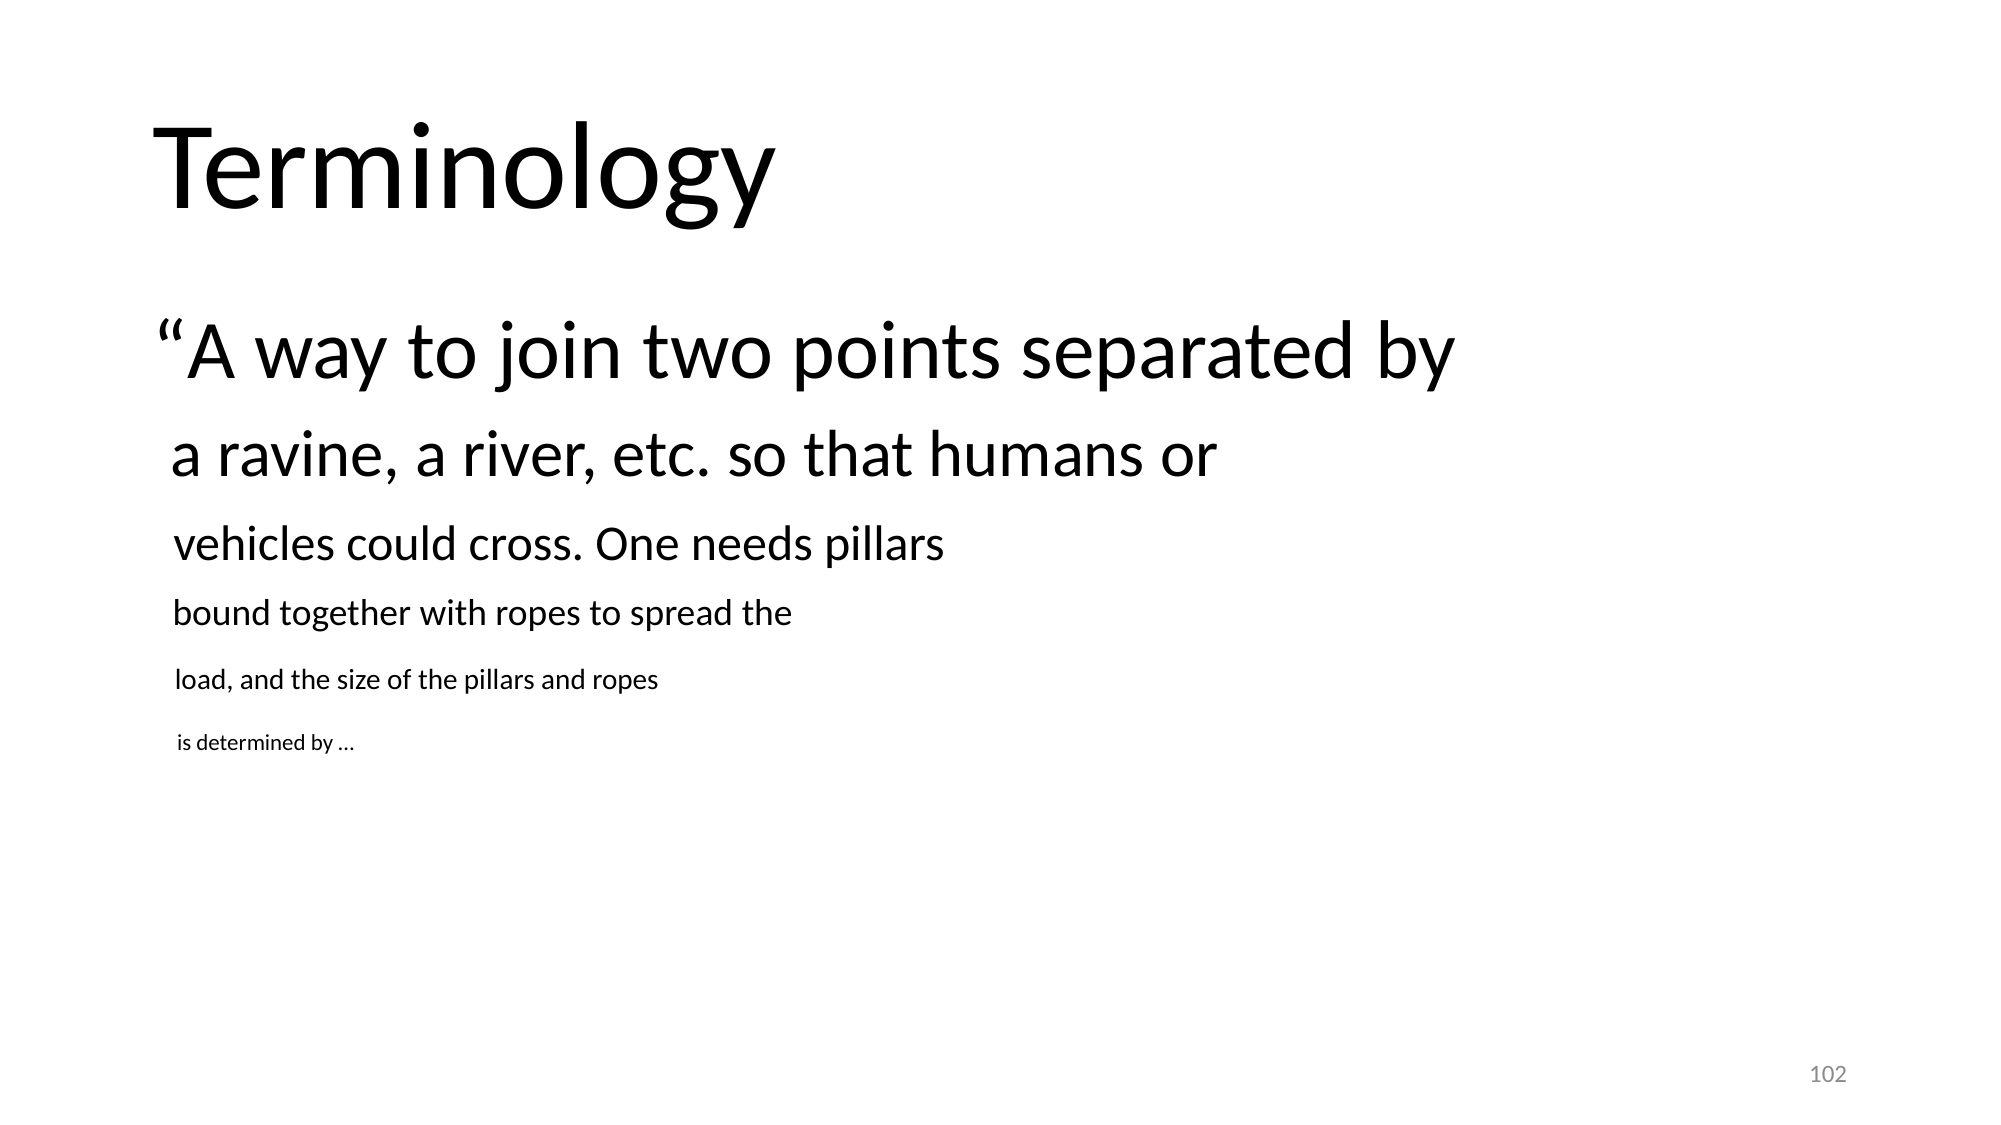

# Terminology
“A way to join two points separated by
 a ravine, a river, etc. so that humans or
  vehicles could cross. One needs pillars
  bound together with ropes to spread the
  load, and the size of the pillars and ropes
  is determined by …
102